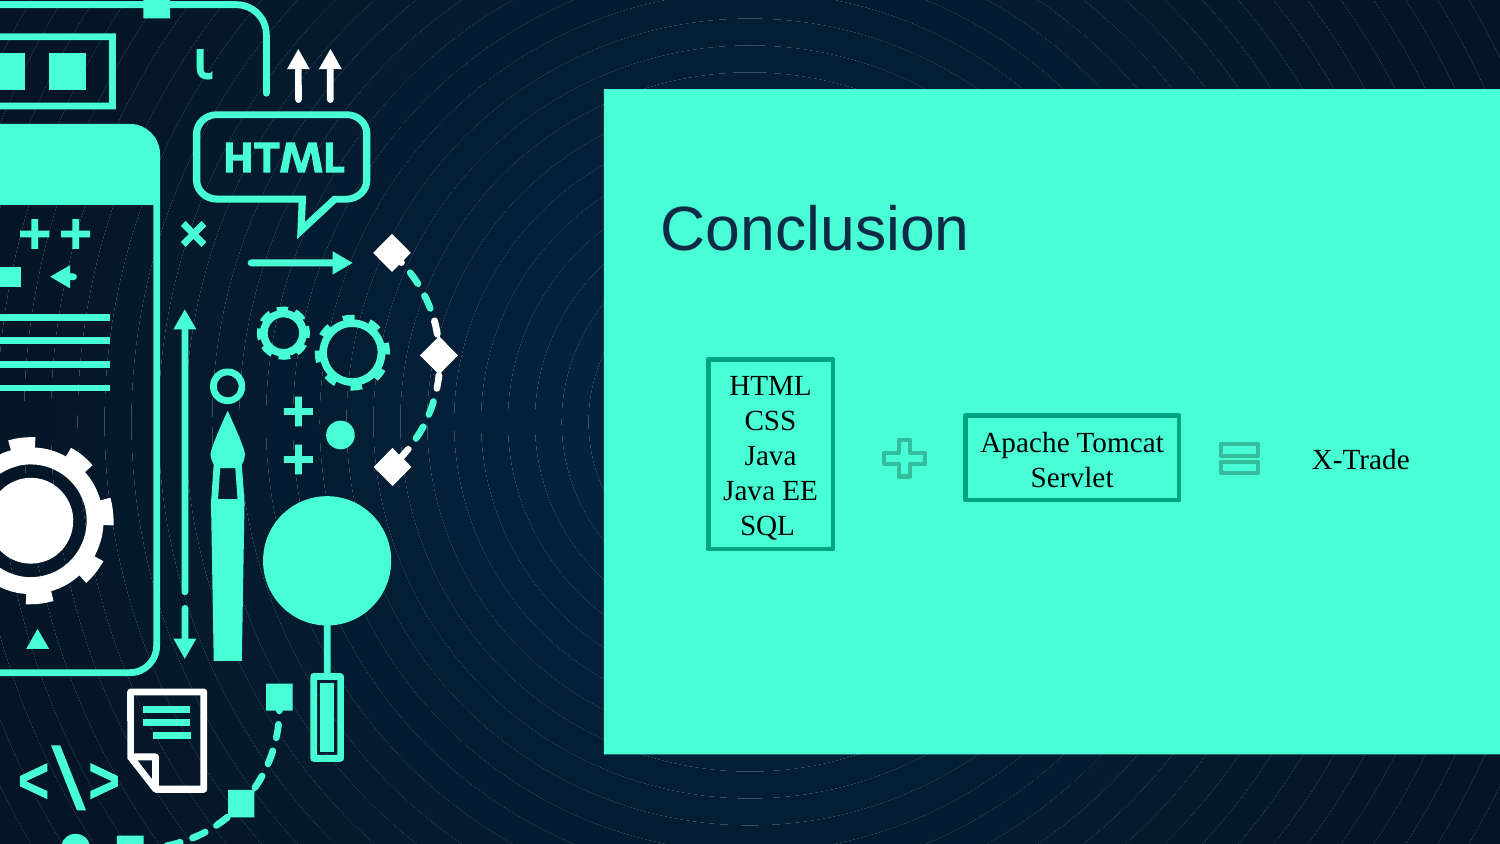

# Conclusion
HTML
CSS
Java
Java EE
SQL
Apache Tomcat
Servlet
X-Trade